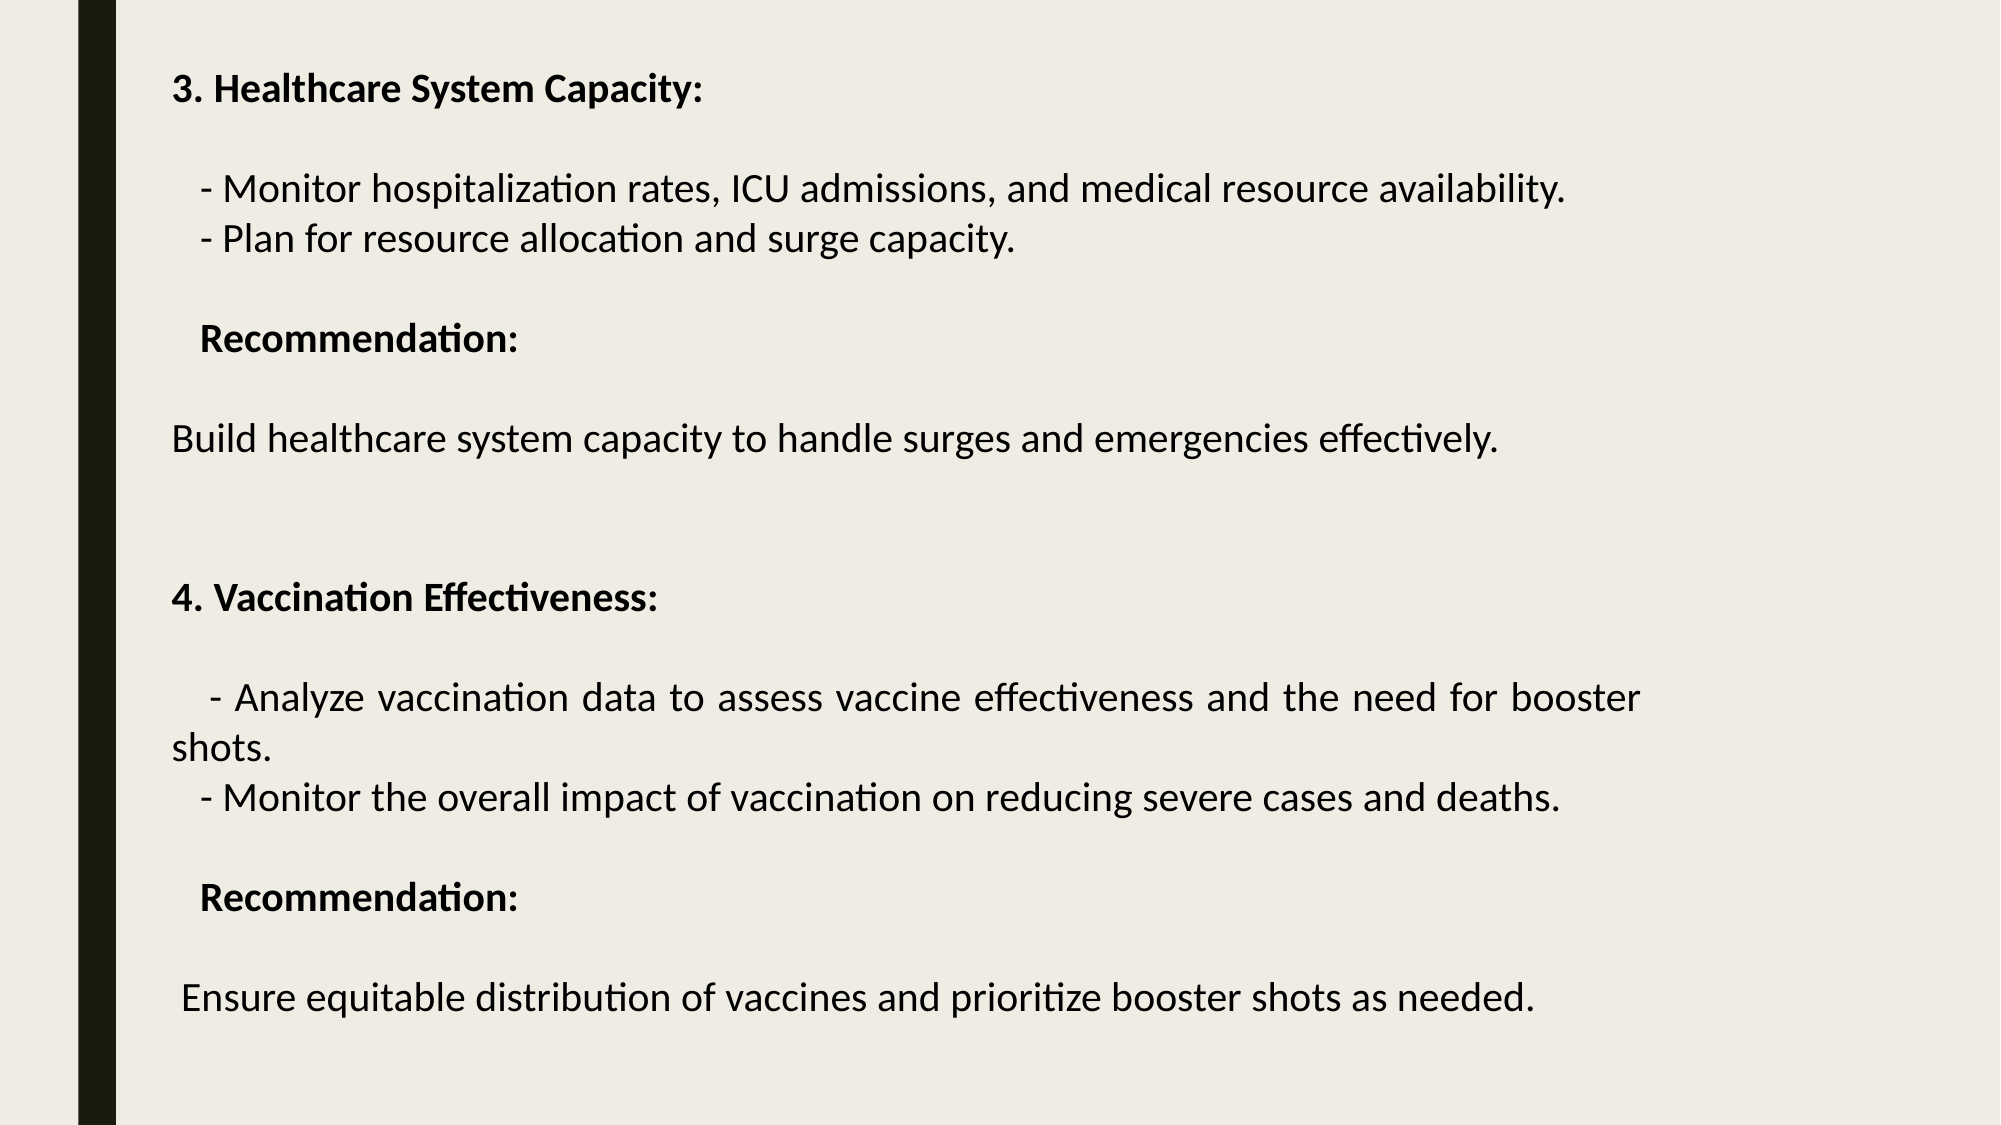

3. Healthcare System Capacity:

   - Monitor hospitalization rates, ICU admissions, and medical resource availability.
   - Plan for resource allocation and surge capacity.

   Recommendation:

Build healthcare system capacity to handle surges and emergencies effectively.

4. Vaccination Effectiveness:

   - Analyze vaccination data to assess vaccine effectiveness and the need for booster shots.
   - Monitor the overall impact of vaccination on reducing severe cases and deaths.

   Recommendation:

 Ensure equitable distribution of vaccines and prioritize booster shots as needed.